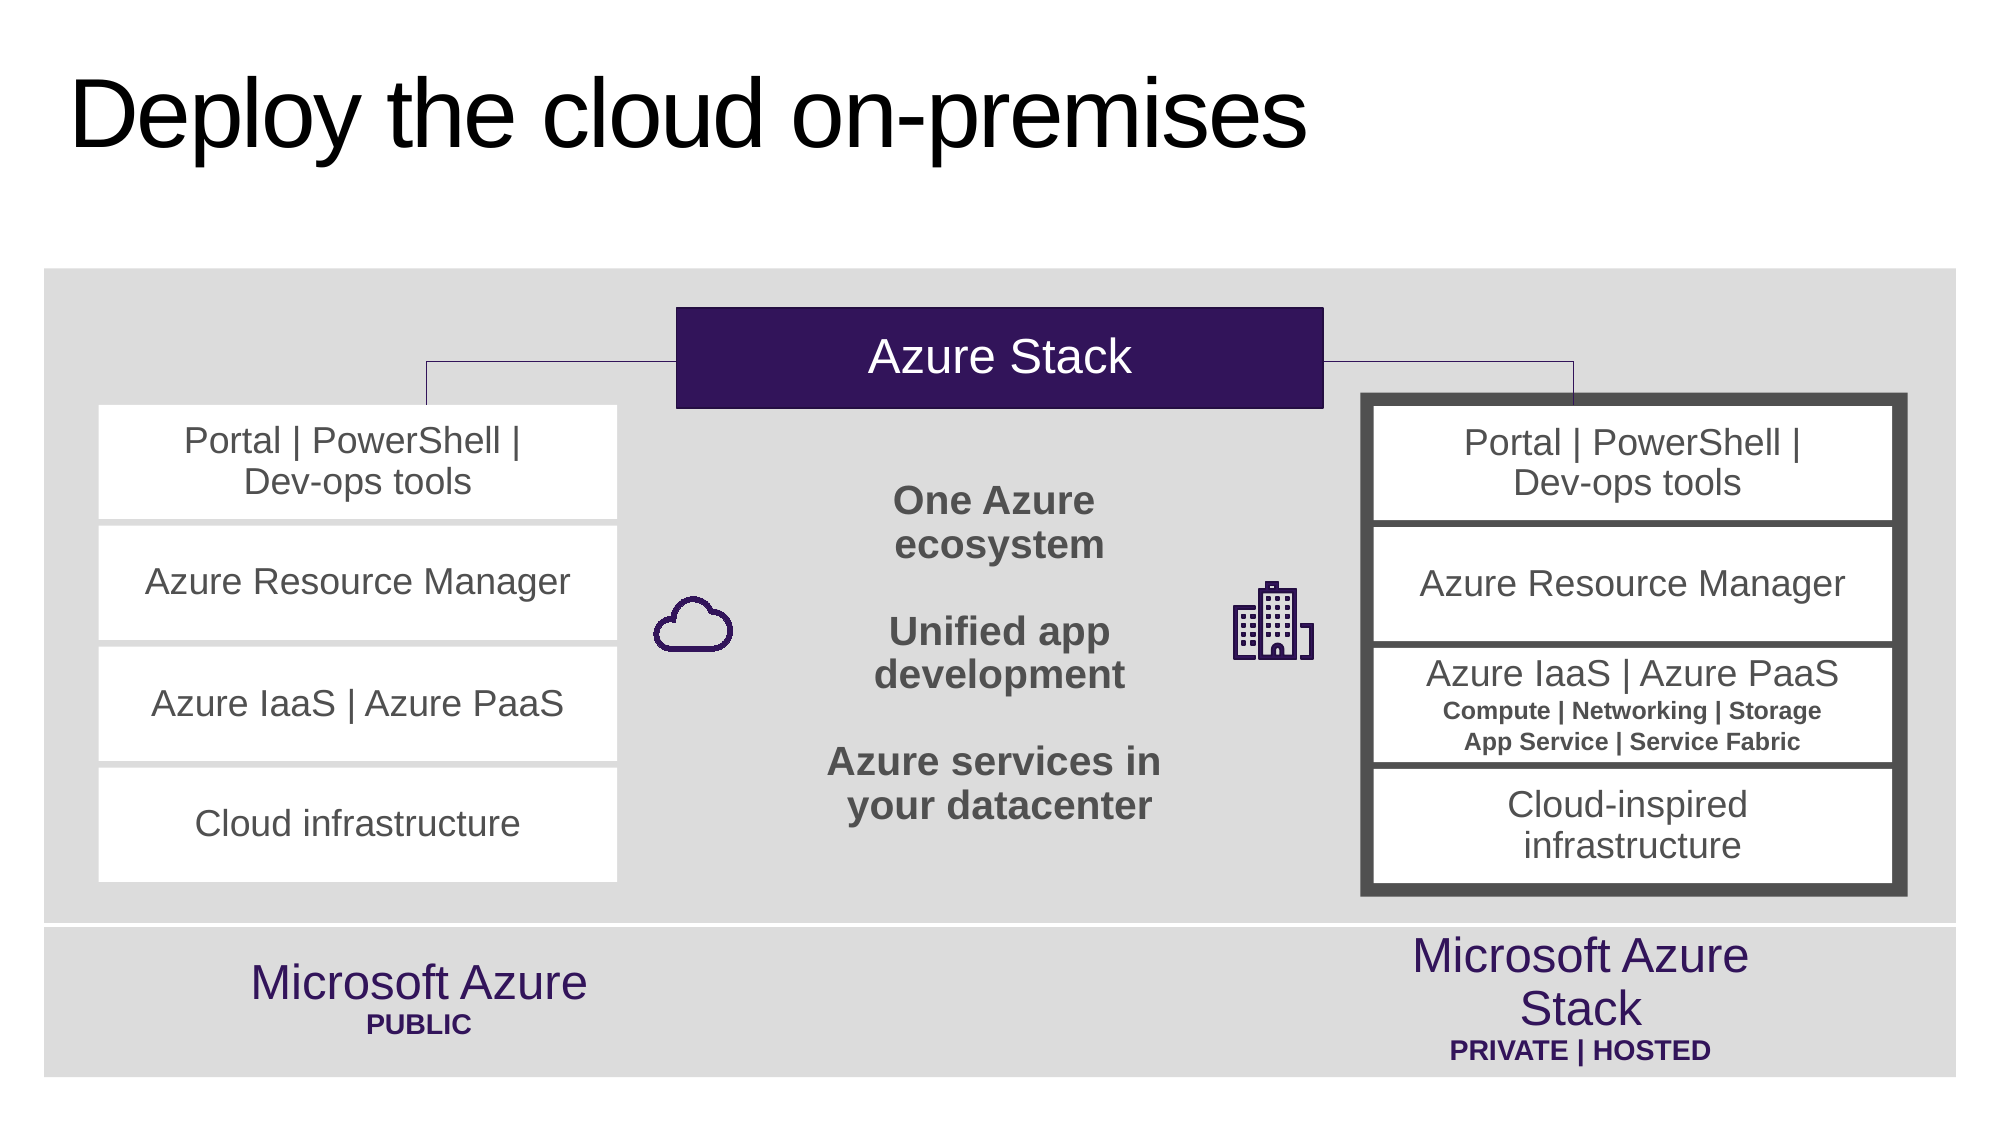

# Deploy the cloud on-premises

Azure Stack

Portal | PowerShell |
Dev-ops tools
Azure Resource Manager
Azure IaaS | Azure PaaS
Compute | Networking | Storage
App Service | Service Fabric
Cloud-inspired
infrastructure
Portal | PowerShell |
Dev-ops tools
Azure Resource Manager
Azure IaaS | Azure PaaS
Cloud infrastructure
One Azure
ecosystem

Unified app development
Azure services in
your datacenter
Microsoft Azure Stack
PRIVATE | HOSTED
Microsoft Azure
PUBLIC